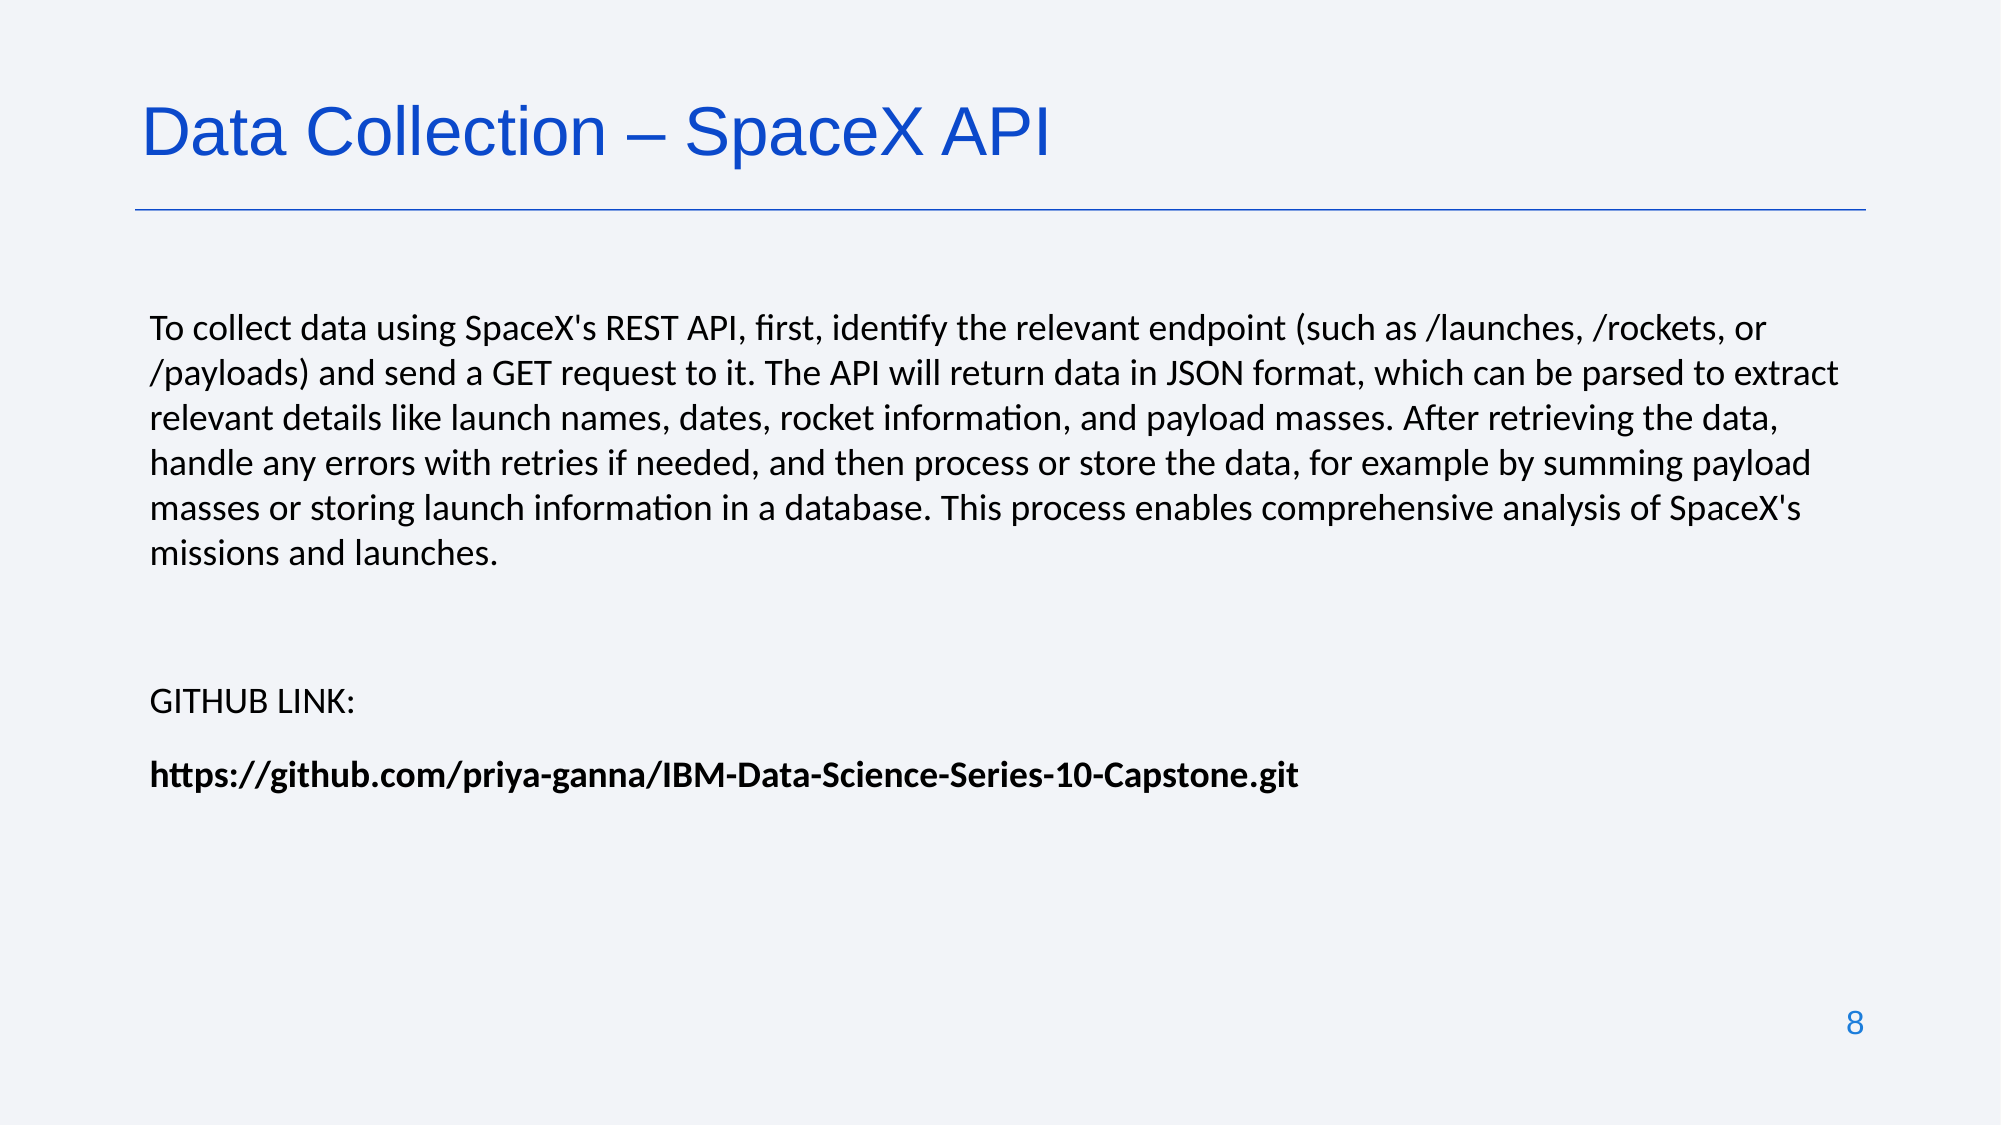

Data Collection – SpaceX API
To collect data using SpaceX's REST API, first, identify the relevant endpoint (such as /launches, /rockets, or /payloads) and send a GET request to it. The API will return data in JSON format, which can be parsed to extract relevant details like launch names, dates, rocket information, and payload masses. After retrieving the data, handle any errors with retries if needed, and then process or store the data, for example by summing payload masses or storing launch information in a database. This process enables comprehensive analysis of SpaceX's missions and launches.

GITHUB LINK:
https://github.com/priya-ganna/IBM-Data-Science-Series-10-Capstone.git
8